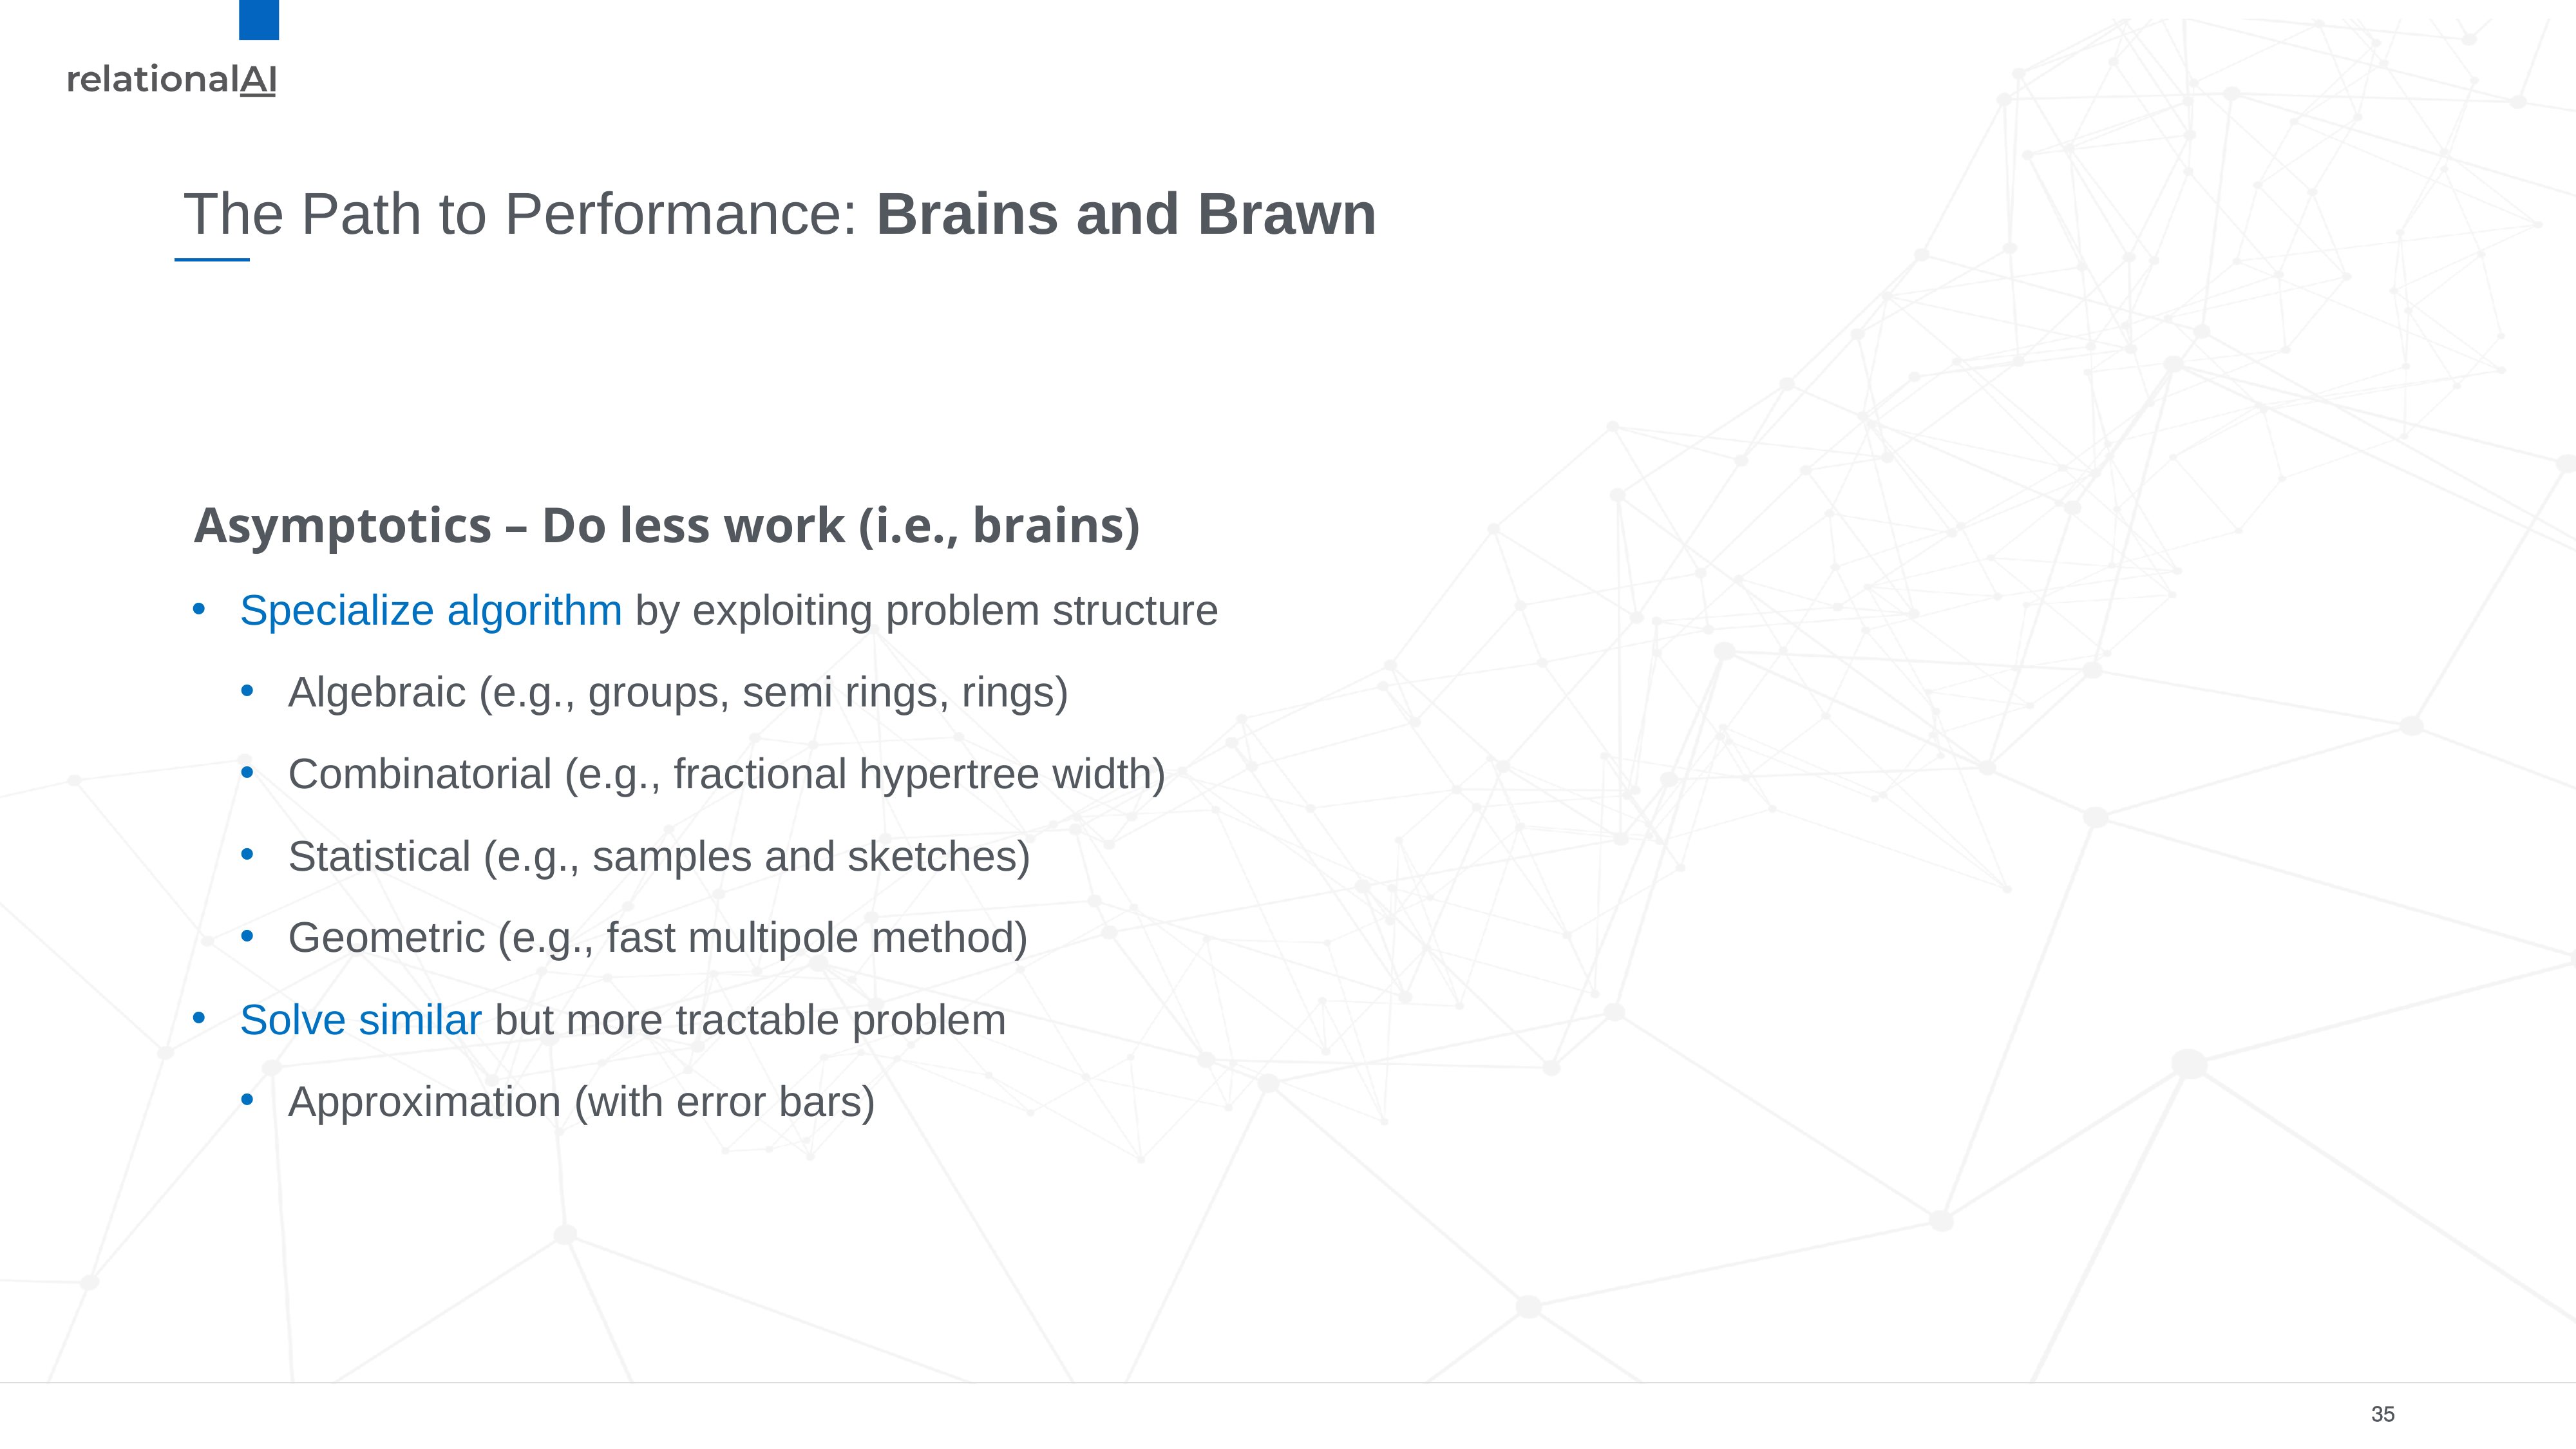

# The Path to Performance: Brains and Brawn
Asymptotics – Do less work (i.e., brains)
Specialize algorithm by exploiting problem structure
Algebraic (e.g., groups, semi rings, rings)
Combinatorial (e.g., fractional hypertree width)
Statistical (e.g., samples and sketches)
Geometric (e.g., fast multipole method)
Solve similar but more tractable problem
Approximation (with error bars)

35